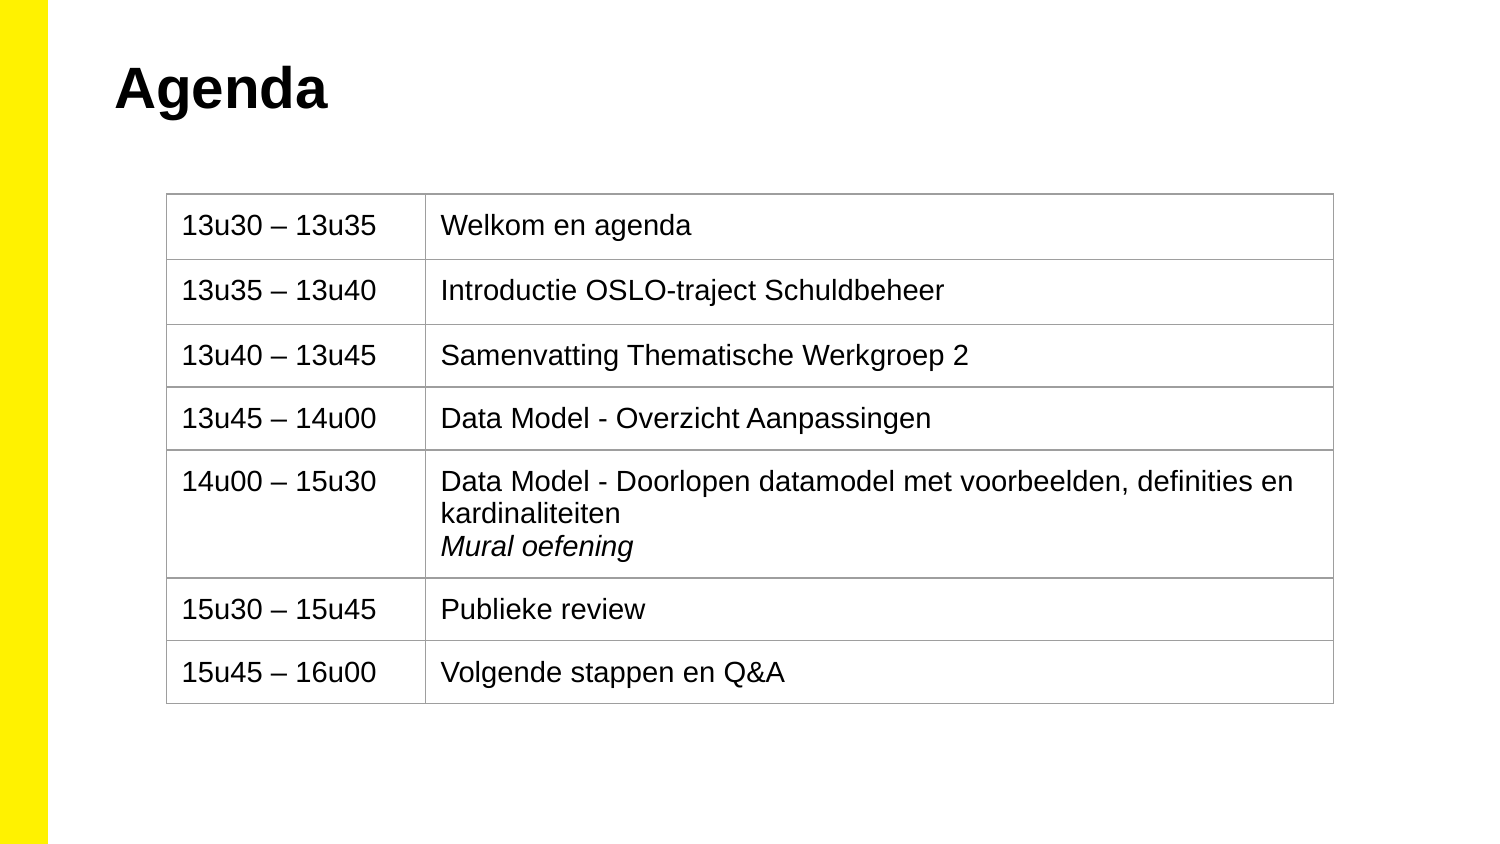

Agenda
| 13u30 – 13u35 | Welkom en agenda |
| --- | --- |
| 13u35 – 13u40 | Introductie OSLO-traject Schuldbeheer |
| 13u40 – 13u45 | Samenvatting Thematische Werkgroep 2 |
| 13u45 – 14u00 | Data Model - Overzicht Aanpassingen |
| 14u00 – 15u30 | Data Model - Doorlopen datamodel met voorbeelden, definities en kardinaliteiten Mural oefening |
| 15u30 – 15u45 | Publieke review |
| 15u45 – 16u00 | Volgende stappen en Q&A |